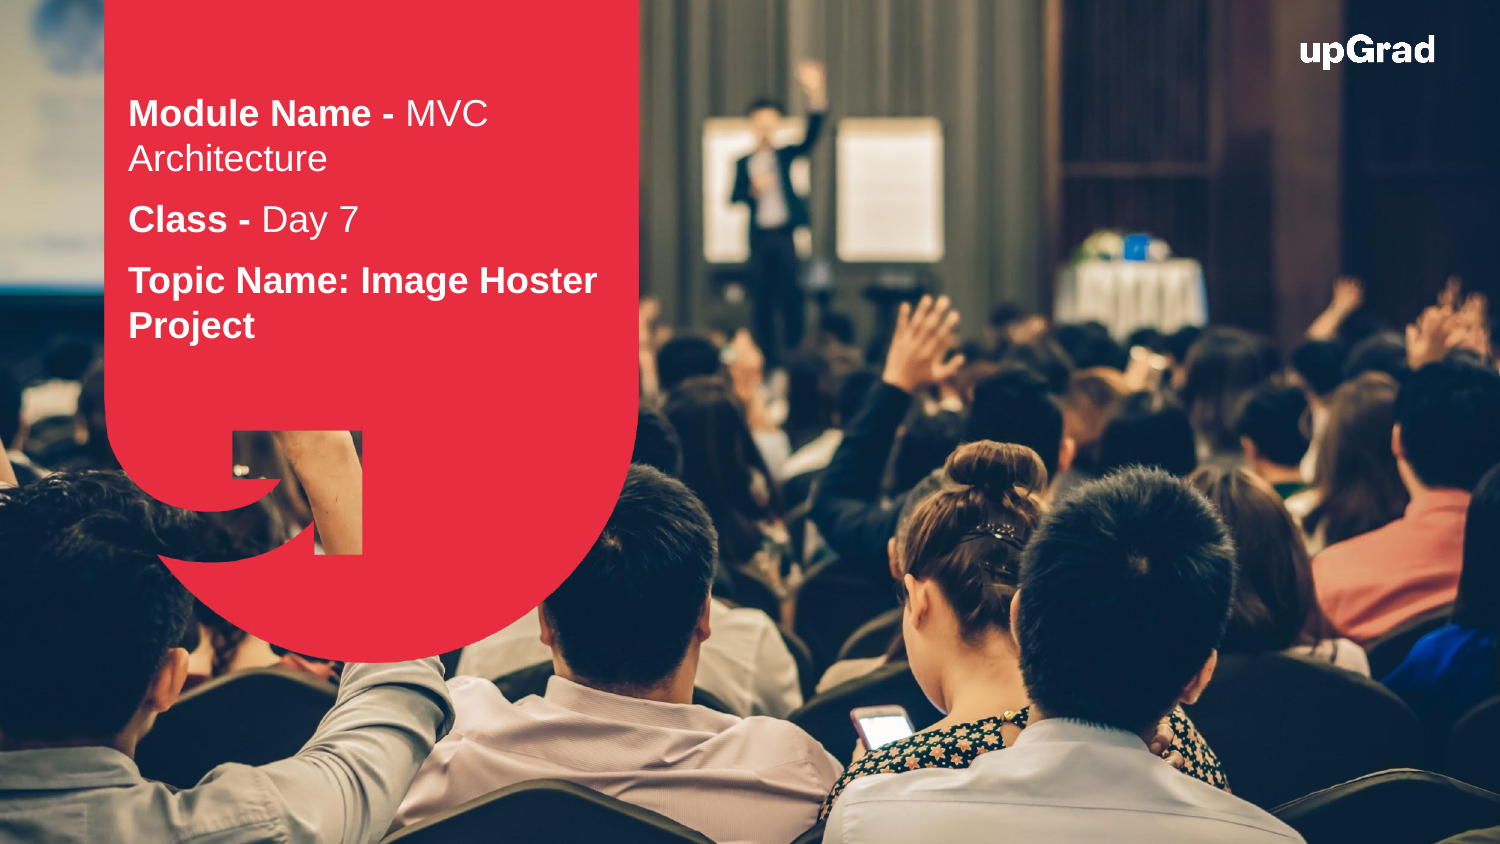

Module Name - MVC Architecture
Class - Day 7
Topic Name: Image Hoster Project

EditEdit MasterMaster  texttext stylesstyles